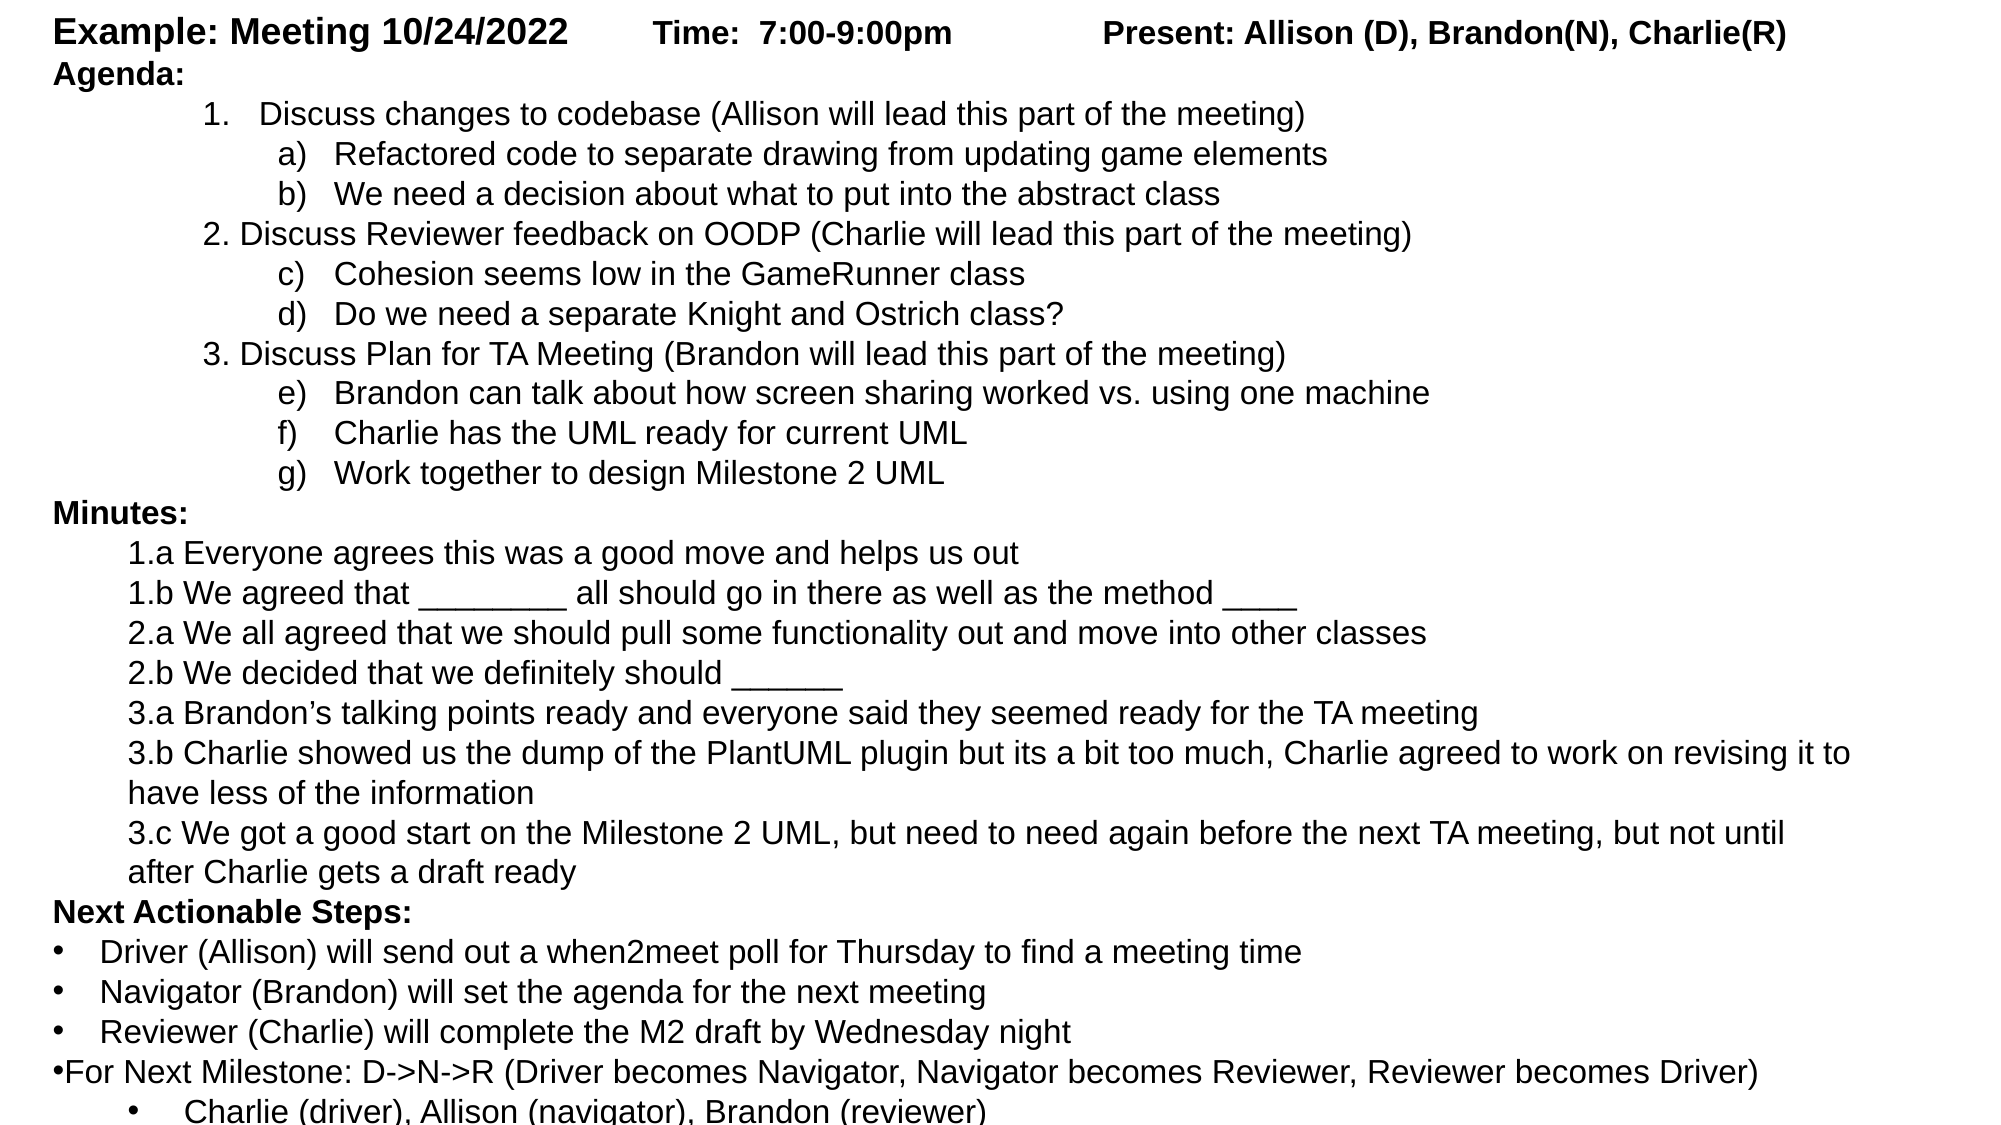

Example: Meeting 10/24/2022 	Time:  7:00-9:00pm	Present: Allison (D), Brandon(N), Charlie(R)
Agenda:
Discuss changes to codebase (Allison will lead this part of the meeting)
Refactored code to separate drawing from updating game elements
We need a decision about what to put into the abstract class
2. Discuss Reviewer feedback on OODP (Charlie will lead this part of the meeting)
Cohesion seems low in the GameRunner class
Do we need a separate Knight and Ostrich class?
3. Discuss Plan for TA Meeting (Brandon will lead this part of the meeting)
Brandon can talk about how screen sharing worked vs. using one machine
Charlie has the UML ready for current UML
Work together to design Milestone 2 UML
Minutes:
1.a Everyone agrees this was a good move and helps us out
1.b We agreed that ________ all should go in there as well as the method ____
2.a We all agreed that we should pull some functionality out and move into other classes
2.b We decided that we definitely should ______
3.a Brandon’s talking points ready and everyone said they seemed ready for the TA meeting
3.b Charlie showed us the dump of the PlantUML plugin but its a bit too much, Charlie agreed to work on revising it to have less of the information
3.c We got a good start on the Milestone 2 UML, but need to need again before the next TA meeting, but not until after Charlie gets a draft ready
Next Actionable Steps:
Driver (Allison) will send out a when2meet poll for Thursday to find a meeting time
Navigator (Brandon) will set the agenda for the next meeting
Reviewer (Charlie) will complete the M2 draft by Wednesday night
For Next Milestone: D->N->R (Driver becomes Navigator, Navigator becomes Reviewer, Reviewer becomes Driver)
 Charlie (driver), Allison (navigator), Brandon (reviewer)